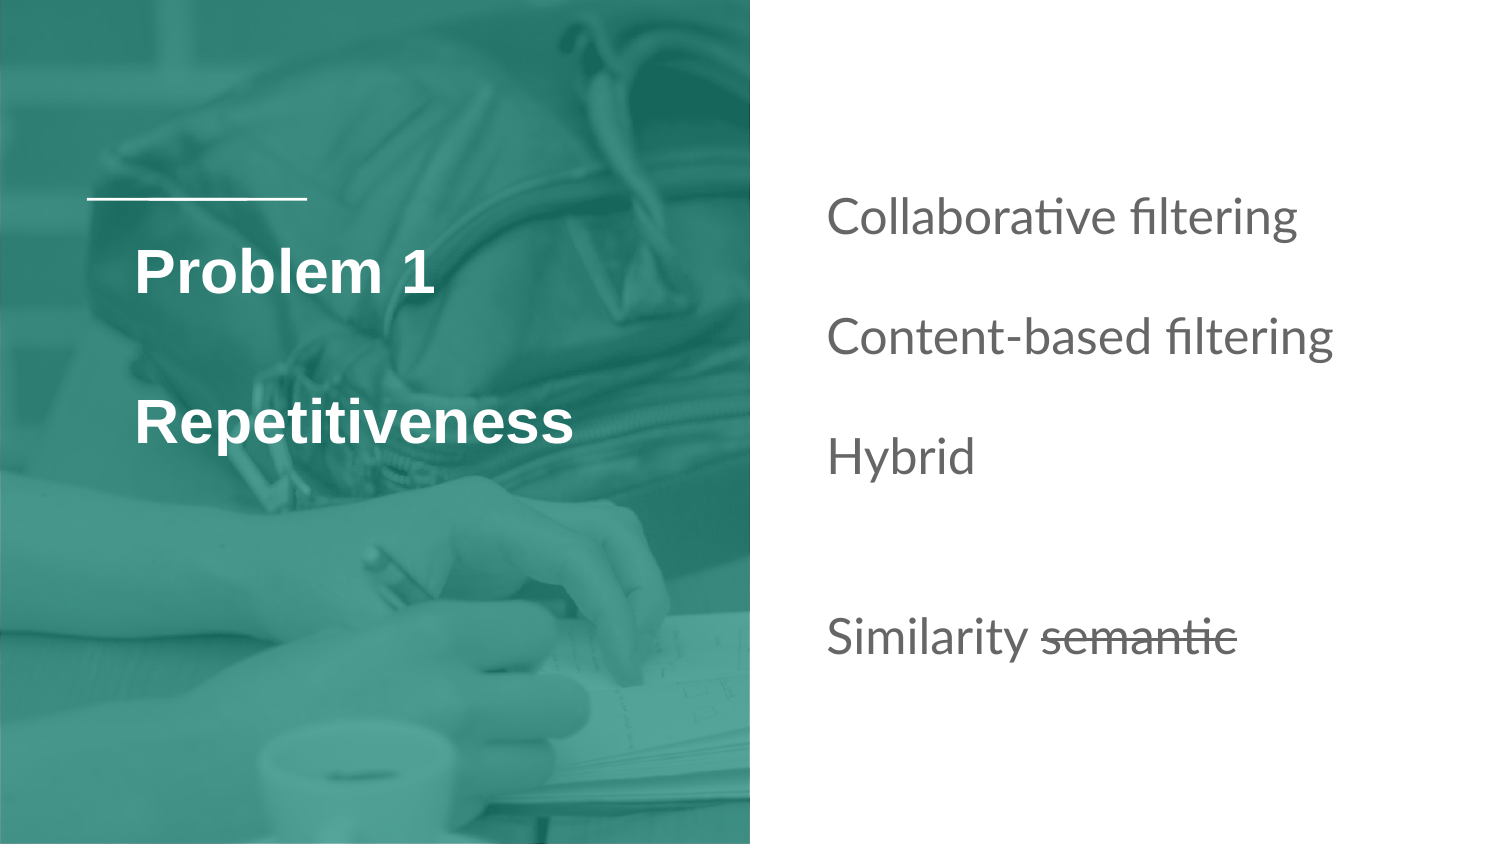

Collaborative filtering

Content-based filtering

Hybrid

Similarity semantic
# Problem 1

Repetitiveness